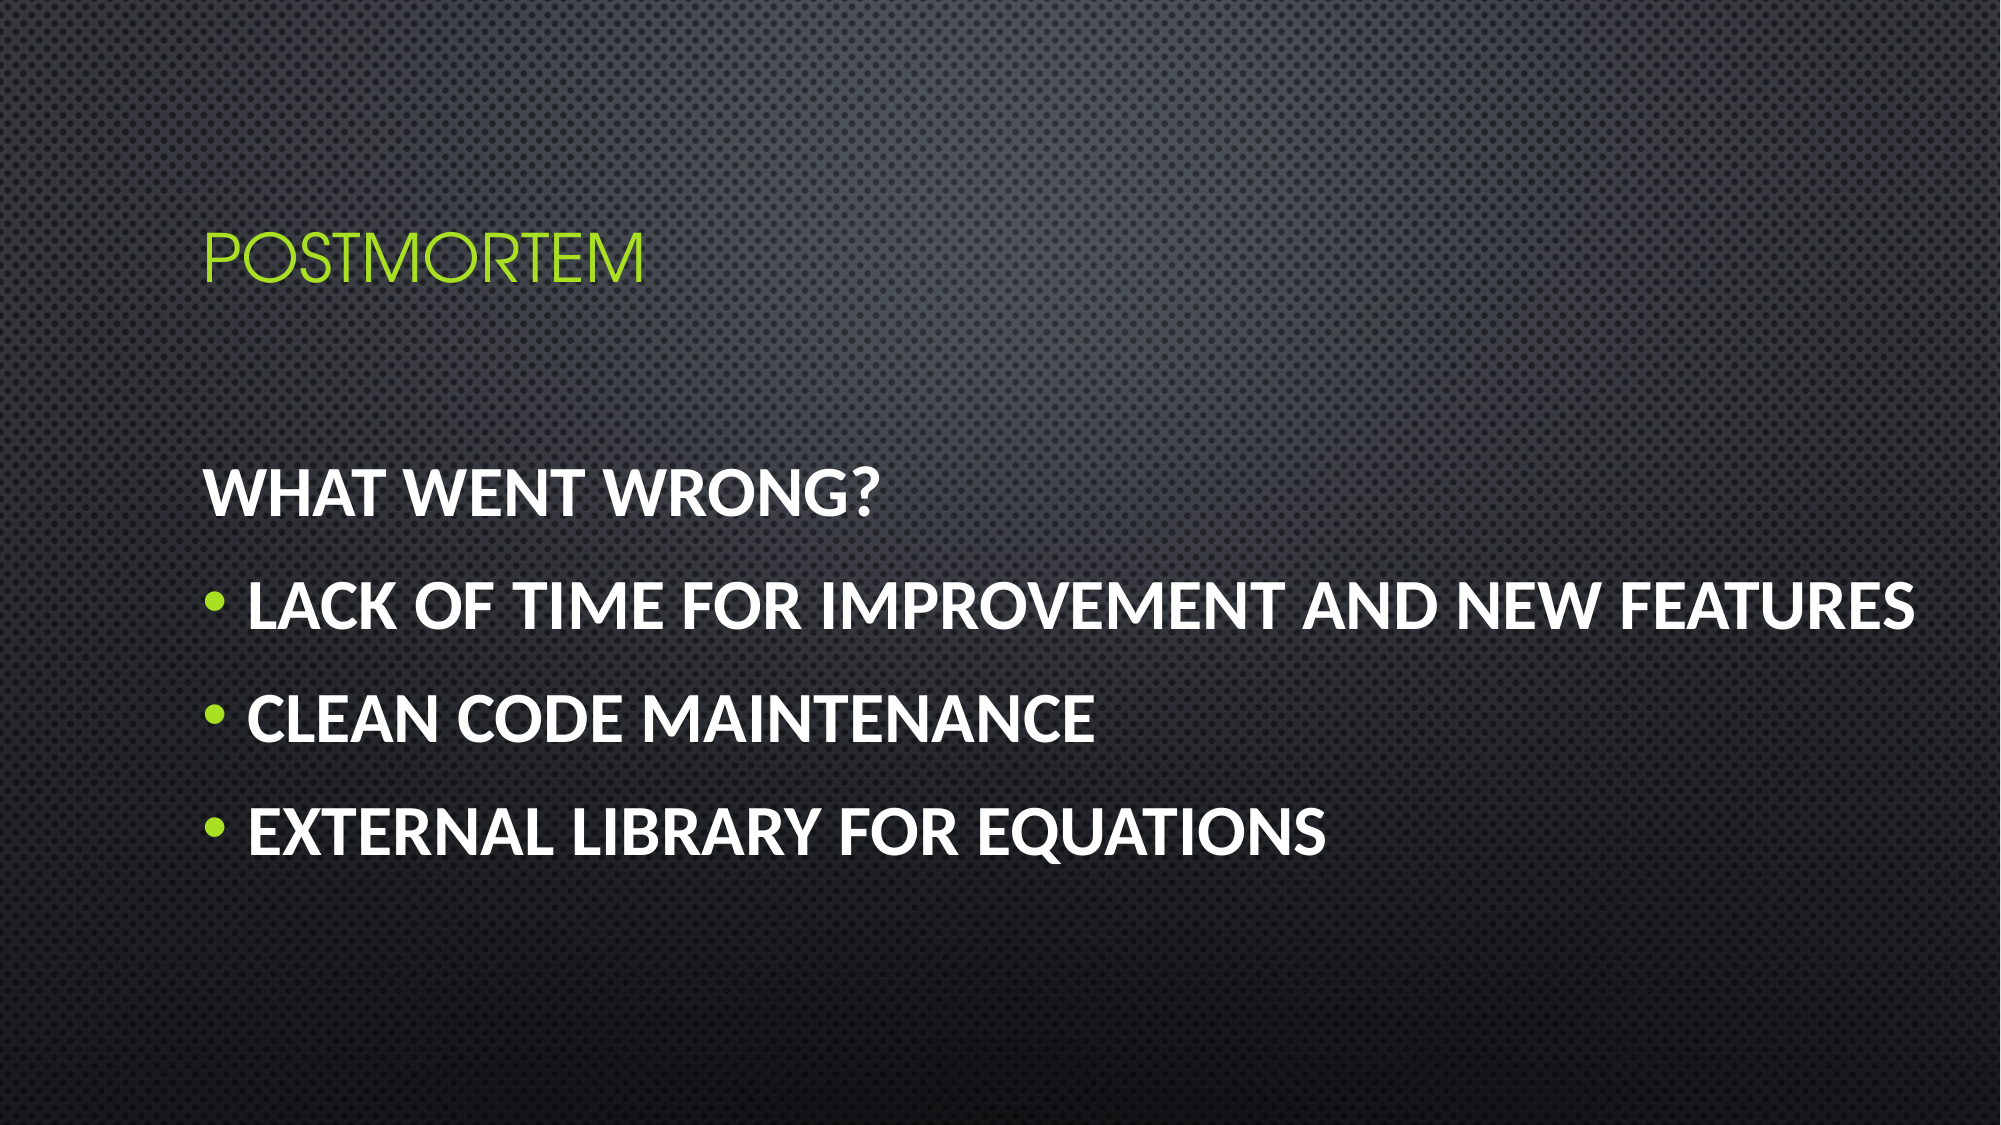

# Postmortem
What went wrong?
lack of time for improvement and new features
clean code maintenance
external library for equations